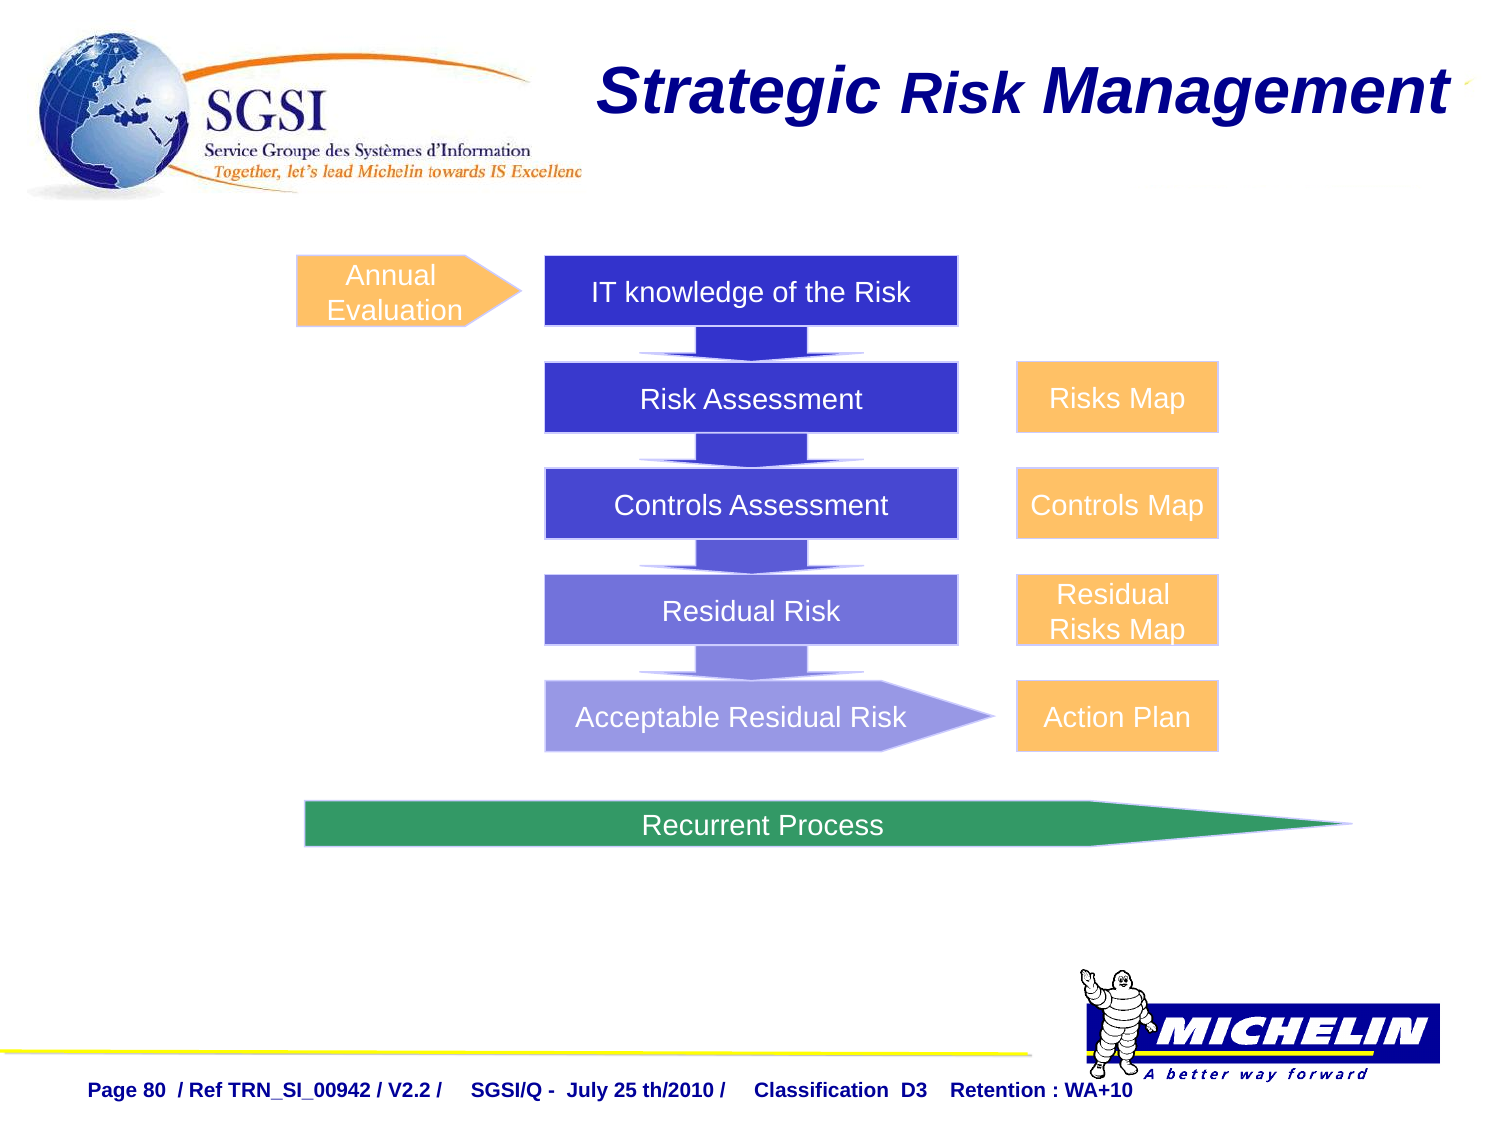

# Strategic Risk Management
Annual
Evaluation
IT knowledge of the Risk

Risks Map
Controls Map
Residual
Risks Map
Action Plan
Risk Assessment

Controls Assessment

Residual Risk

Acceptable Residual Risk

Recurrent Process
Page 80  / Ref TRN_SI_00942 / V2.2 /     SGSI/Q -  July 25 th/2010 /     Classification  D3    Retention : WA+10